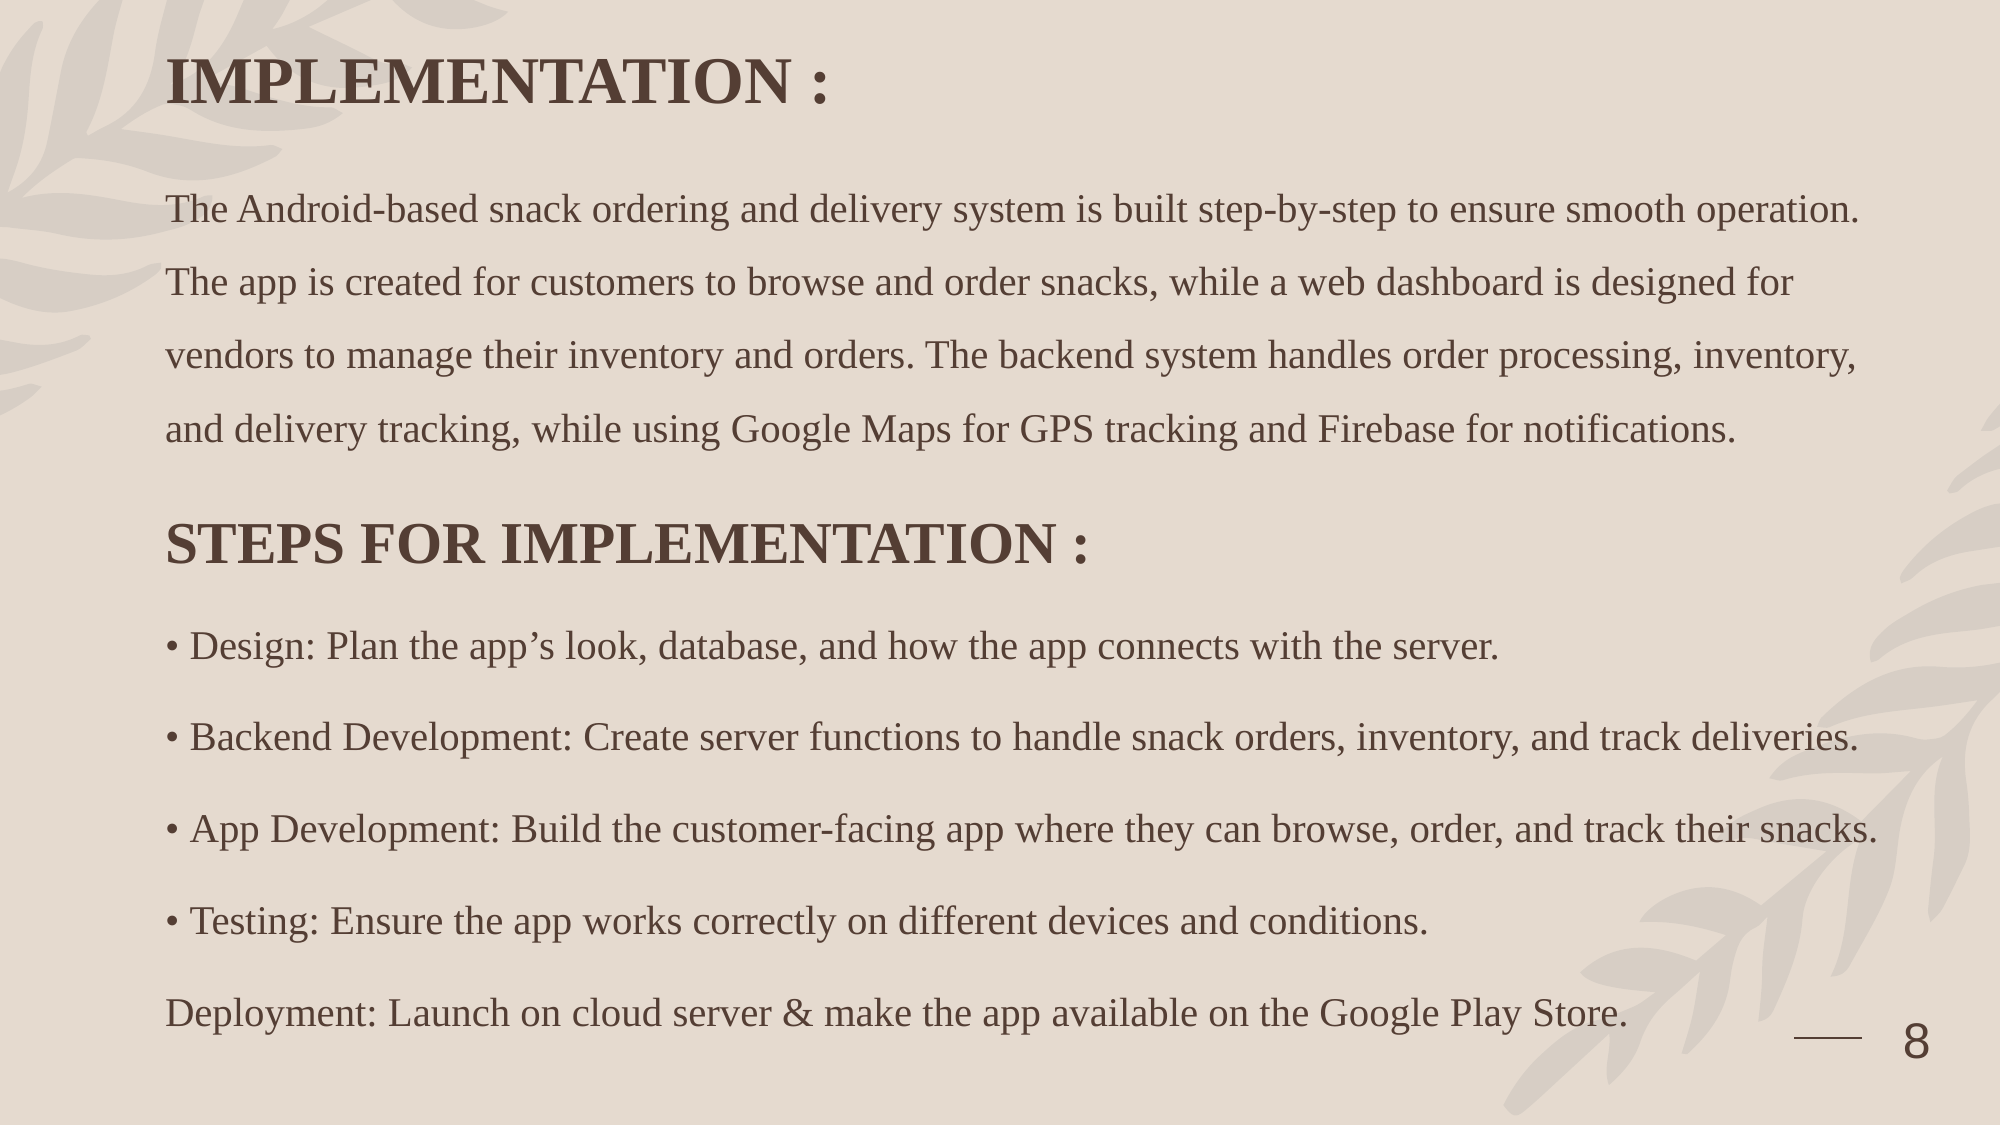

# IMPLEMENTATION :
The Android-based snack ordering and delivery system is built step-by-step to ensure smooth operation. The app is created for customers to browse and order snacks, while a web dashboard is designed for vendors to manage their inventory and orders. The backend system handles order processing, inventory, and delivery tracking, while using Google Maps for GPS tracking and Firebase for notifications.
STEPS FOR IMPLEMENTATION :
• Design: Plan the app’s look, database, and how the app connects with the server.
• Backend Development: Create server functions to handle snack orders, inventory, and track deliveries.
• App Development: Build the customer-facing app where they can browse, order, and track their snacks.
• Testing: Ensure the app works correctly on different devices and conditions.
Deployment: Launch on cloud server & make the app available on the Google Play Store.
8